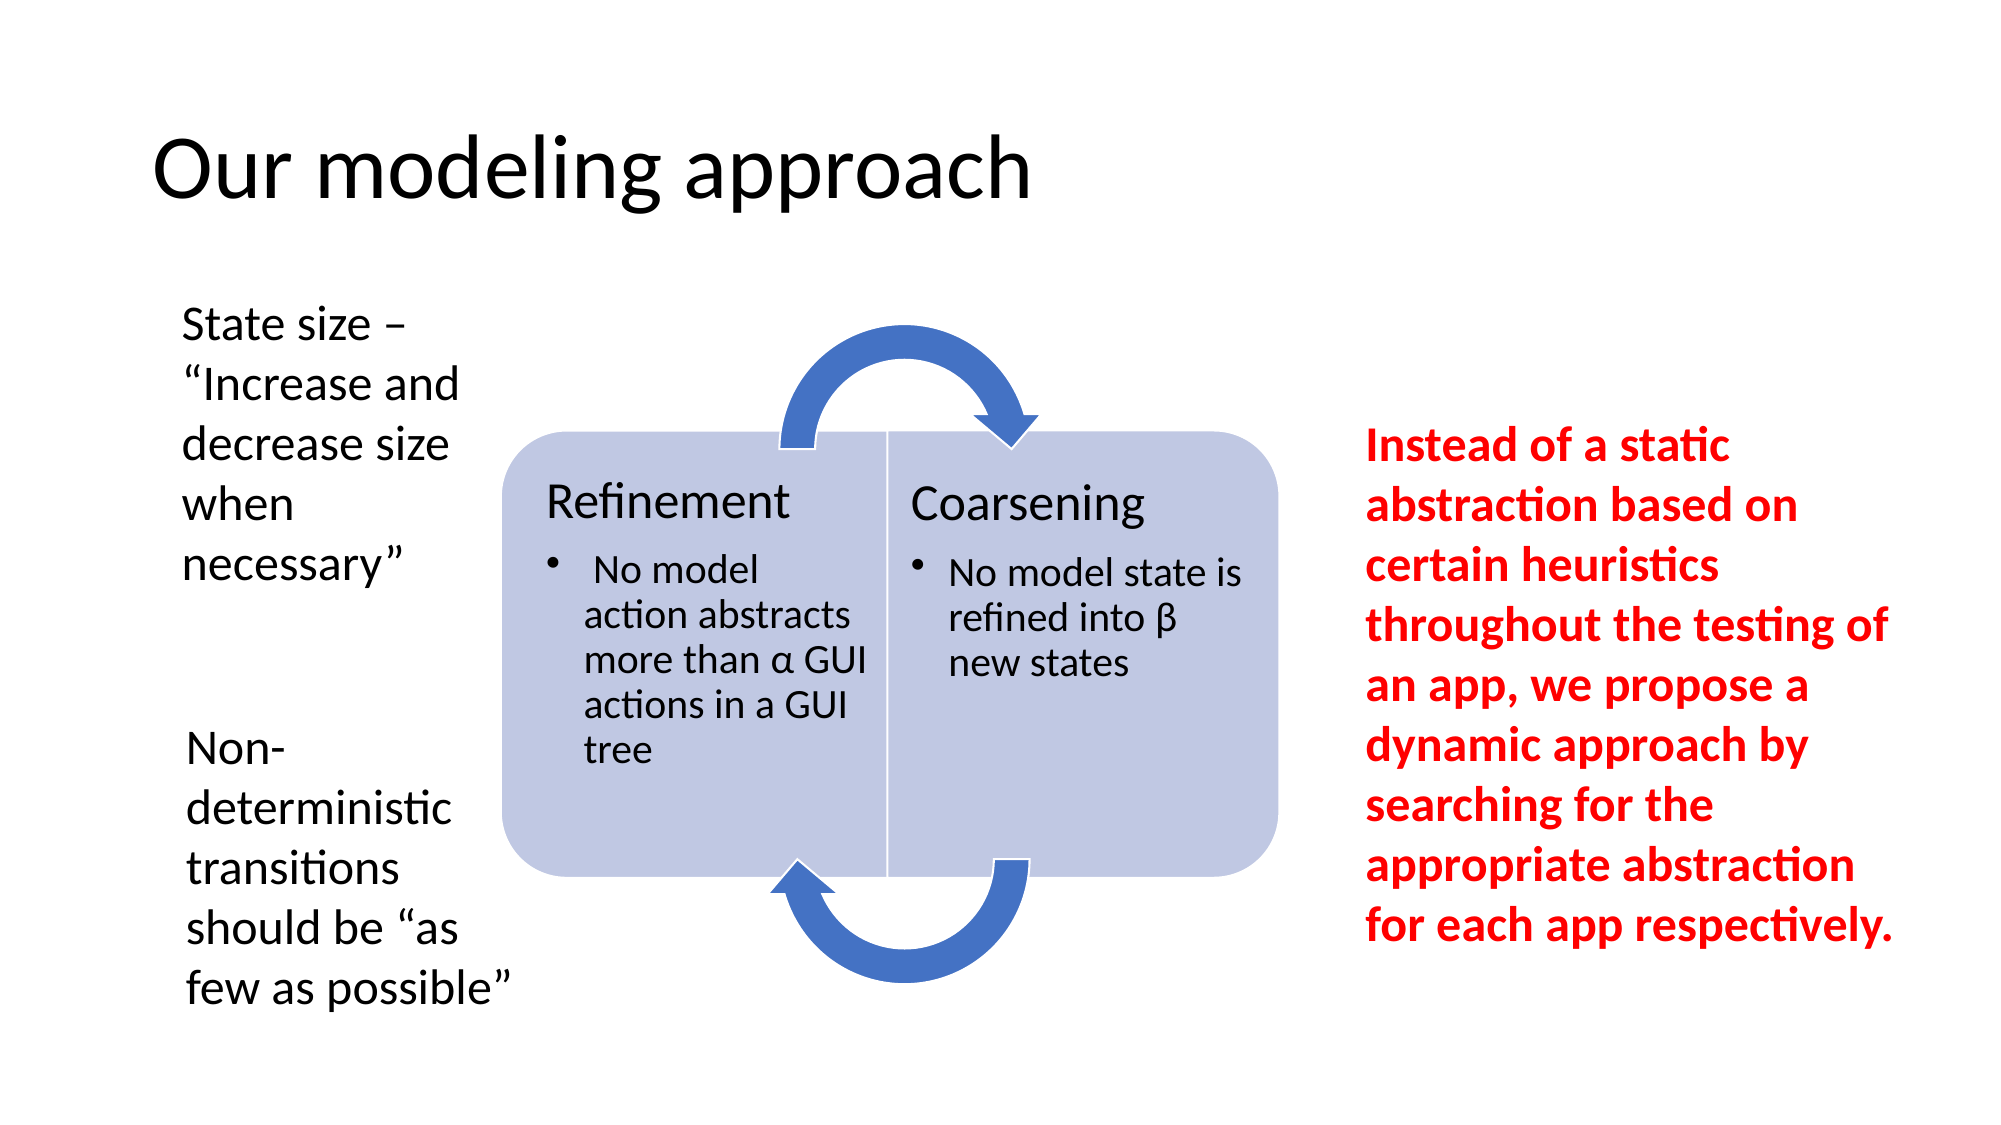

# Our modeling approach
State size – “Increase and decrease size when necessary”
Refinement
 No model action abstracts more than α GUI actions in a GUI tree
Coarsening
No model state is refined into β new states
Instead of a static abstraction based on certain heuristics throughout the testing of an app, we propose a dynamic approach by searching for the appropriate abstraction for each app respectively.
Non-deterministic transitions should be “as few as possible”